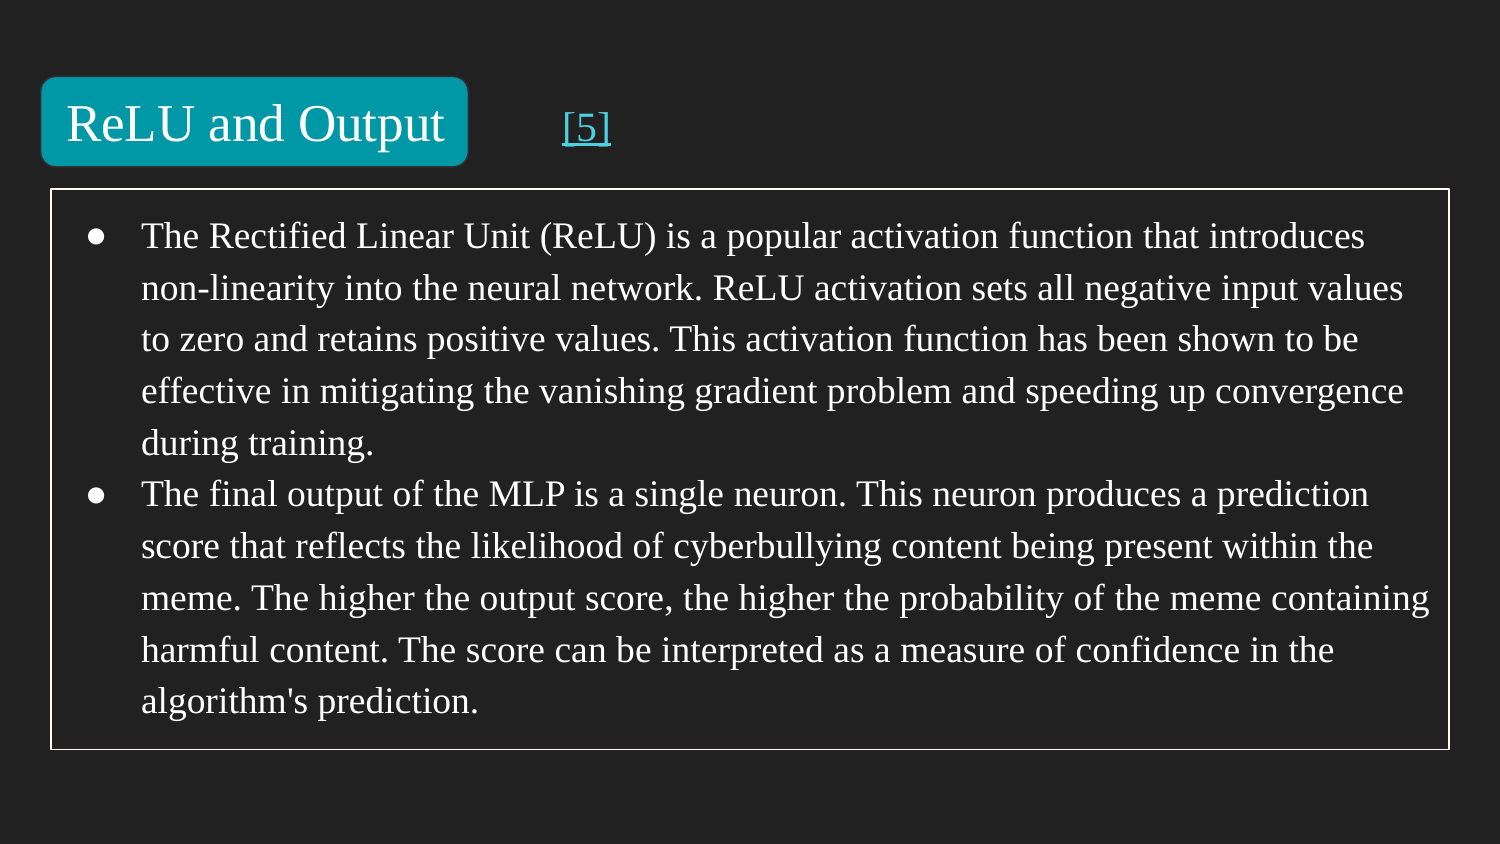

# ReLU and Output         [5]

The Rectified Linear Unit (ReLU) is a popular activation function that introduces non-linearity into the neural network. ReLU activation sets all negative input values to zero and retains positive values. This activation function has been shown to be effective in mitigating the vanishing gradient problem and speeding up convergence during training.
The final output of the MLP is a single neuron. This neuron produces a prediction score that reflects the likelihood of cyberbullying content being present within the meme. The higher the output score, the higher the probability of the meme containing harmful content. The score can be interpreted as a measure of confidence in the algorithm's prediction.